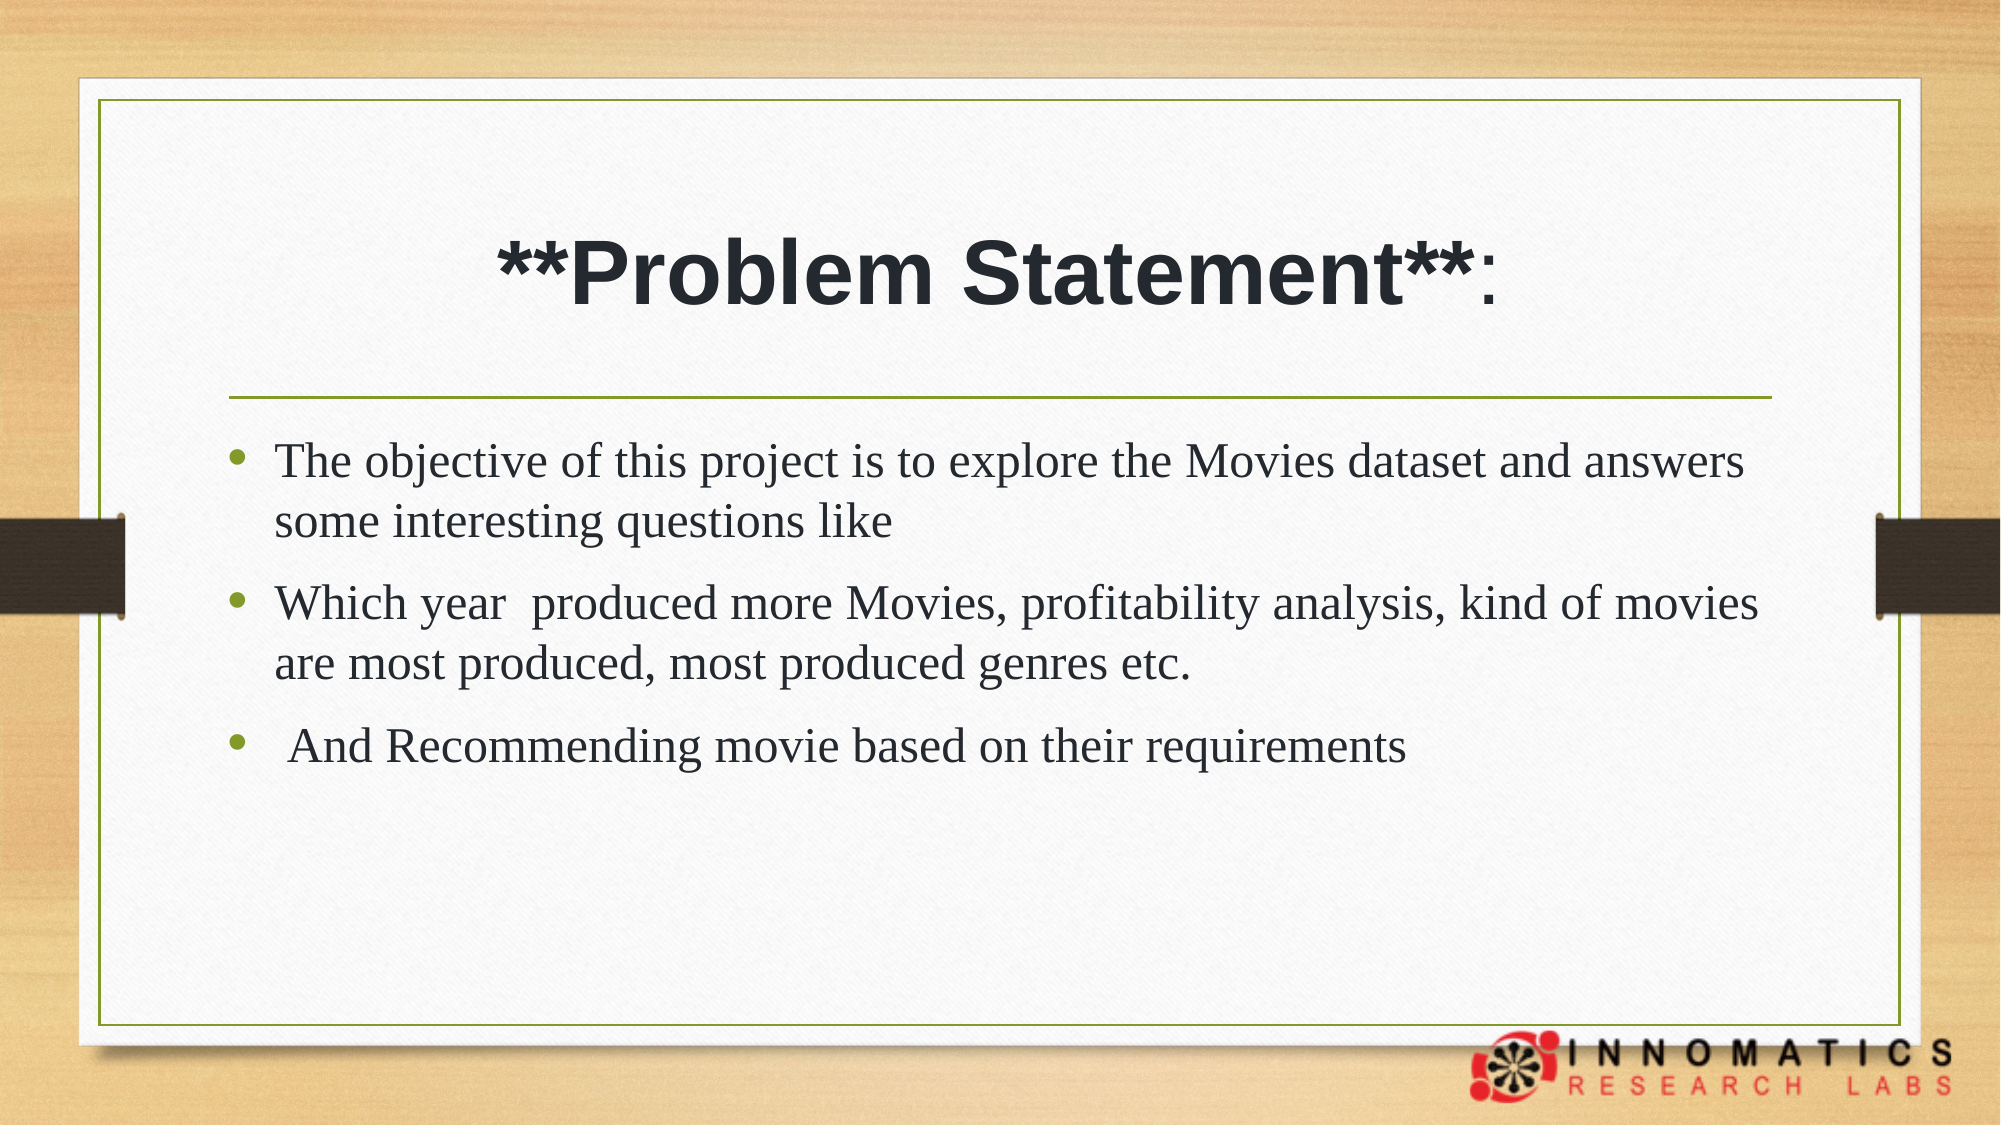

# **Problem Statement**:
The objective of this project is to explore the Movies dataset and answers some interesting questions like
Which year  produced more Movies, profitability analysis, kind of movies are most produced, most produced genres etc.
 And Recommending movie based on their requirements